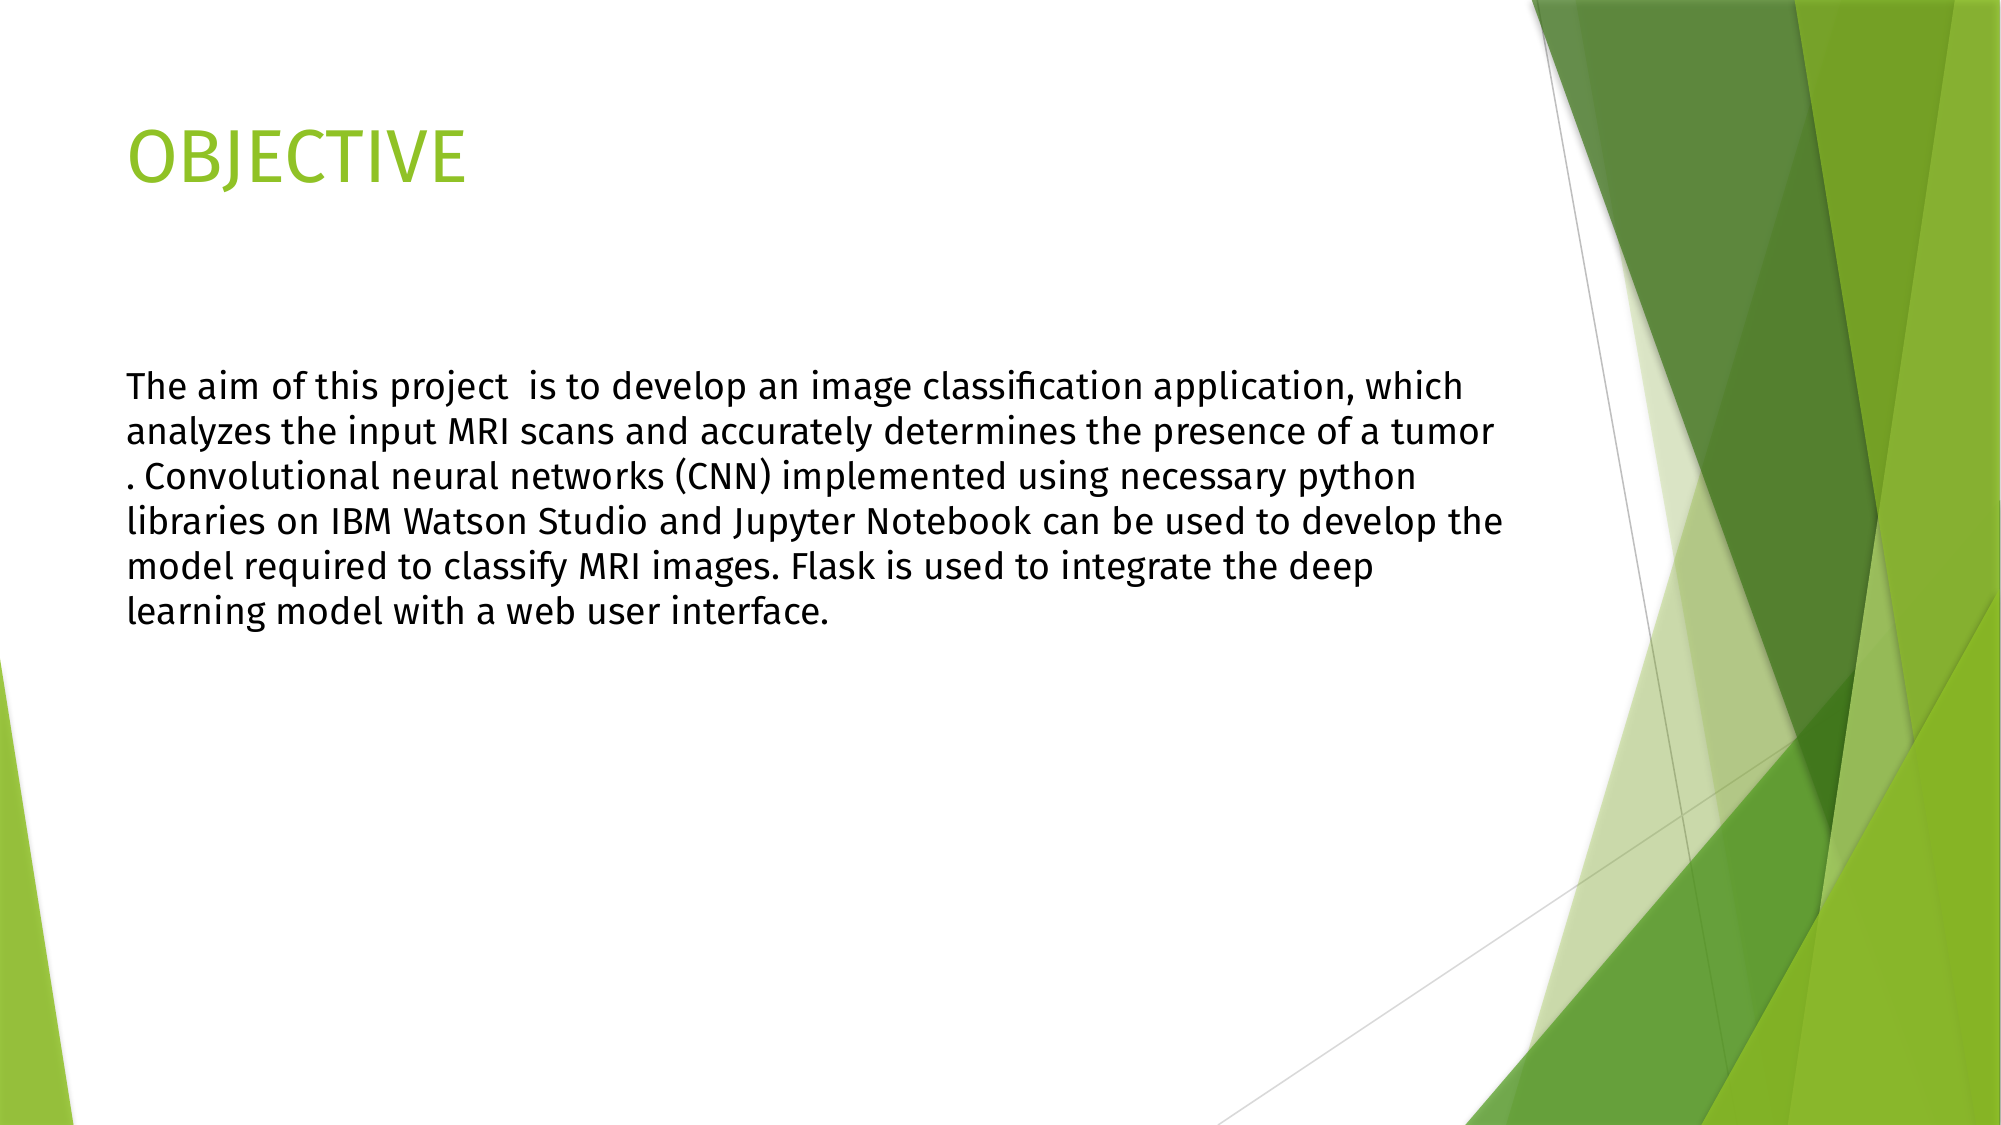

# OBJECTIVE
The aim of this project  is to develop an image classification application, which analyzes the input MRI scans and accurately determines the presence of a tumor . Convolutional neural networks (CNN) implemented using necessary python libraries on IBM Watson Studio and Jupyter Notebook can be used to develop the model required to classify MRI images. Flask is used to integrate the deep learning model with a web user interface.